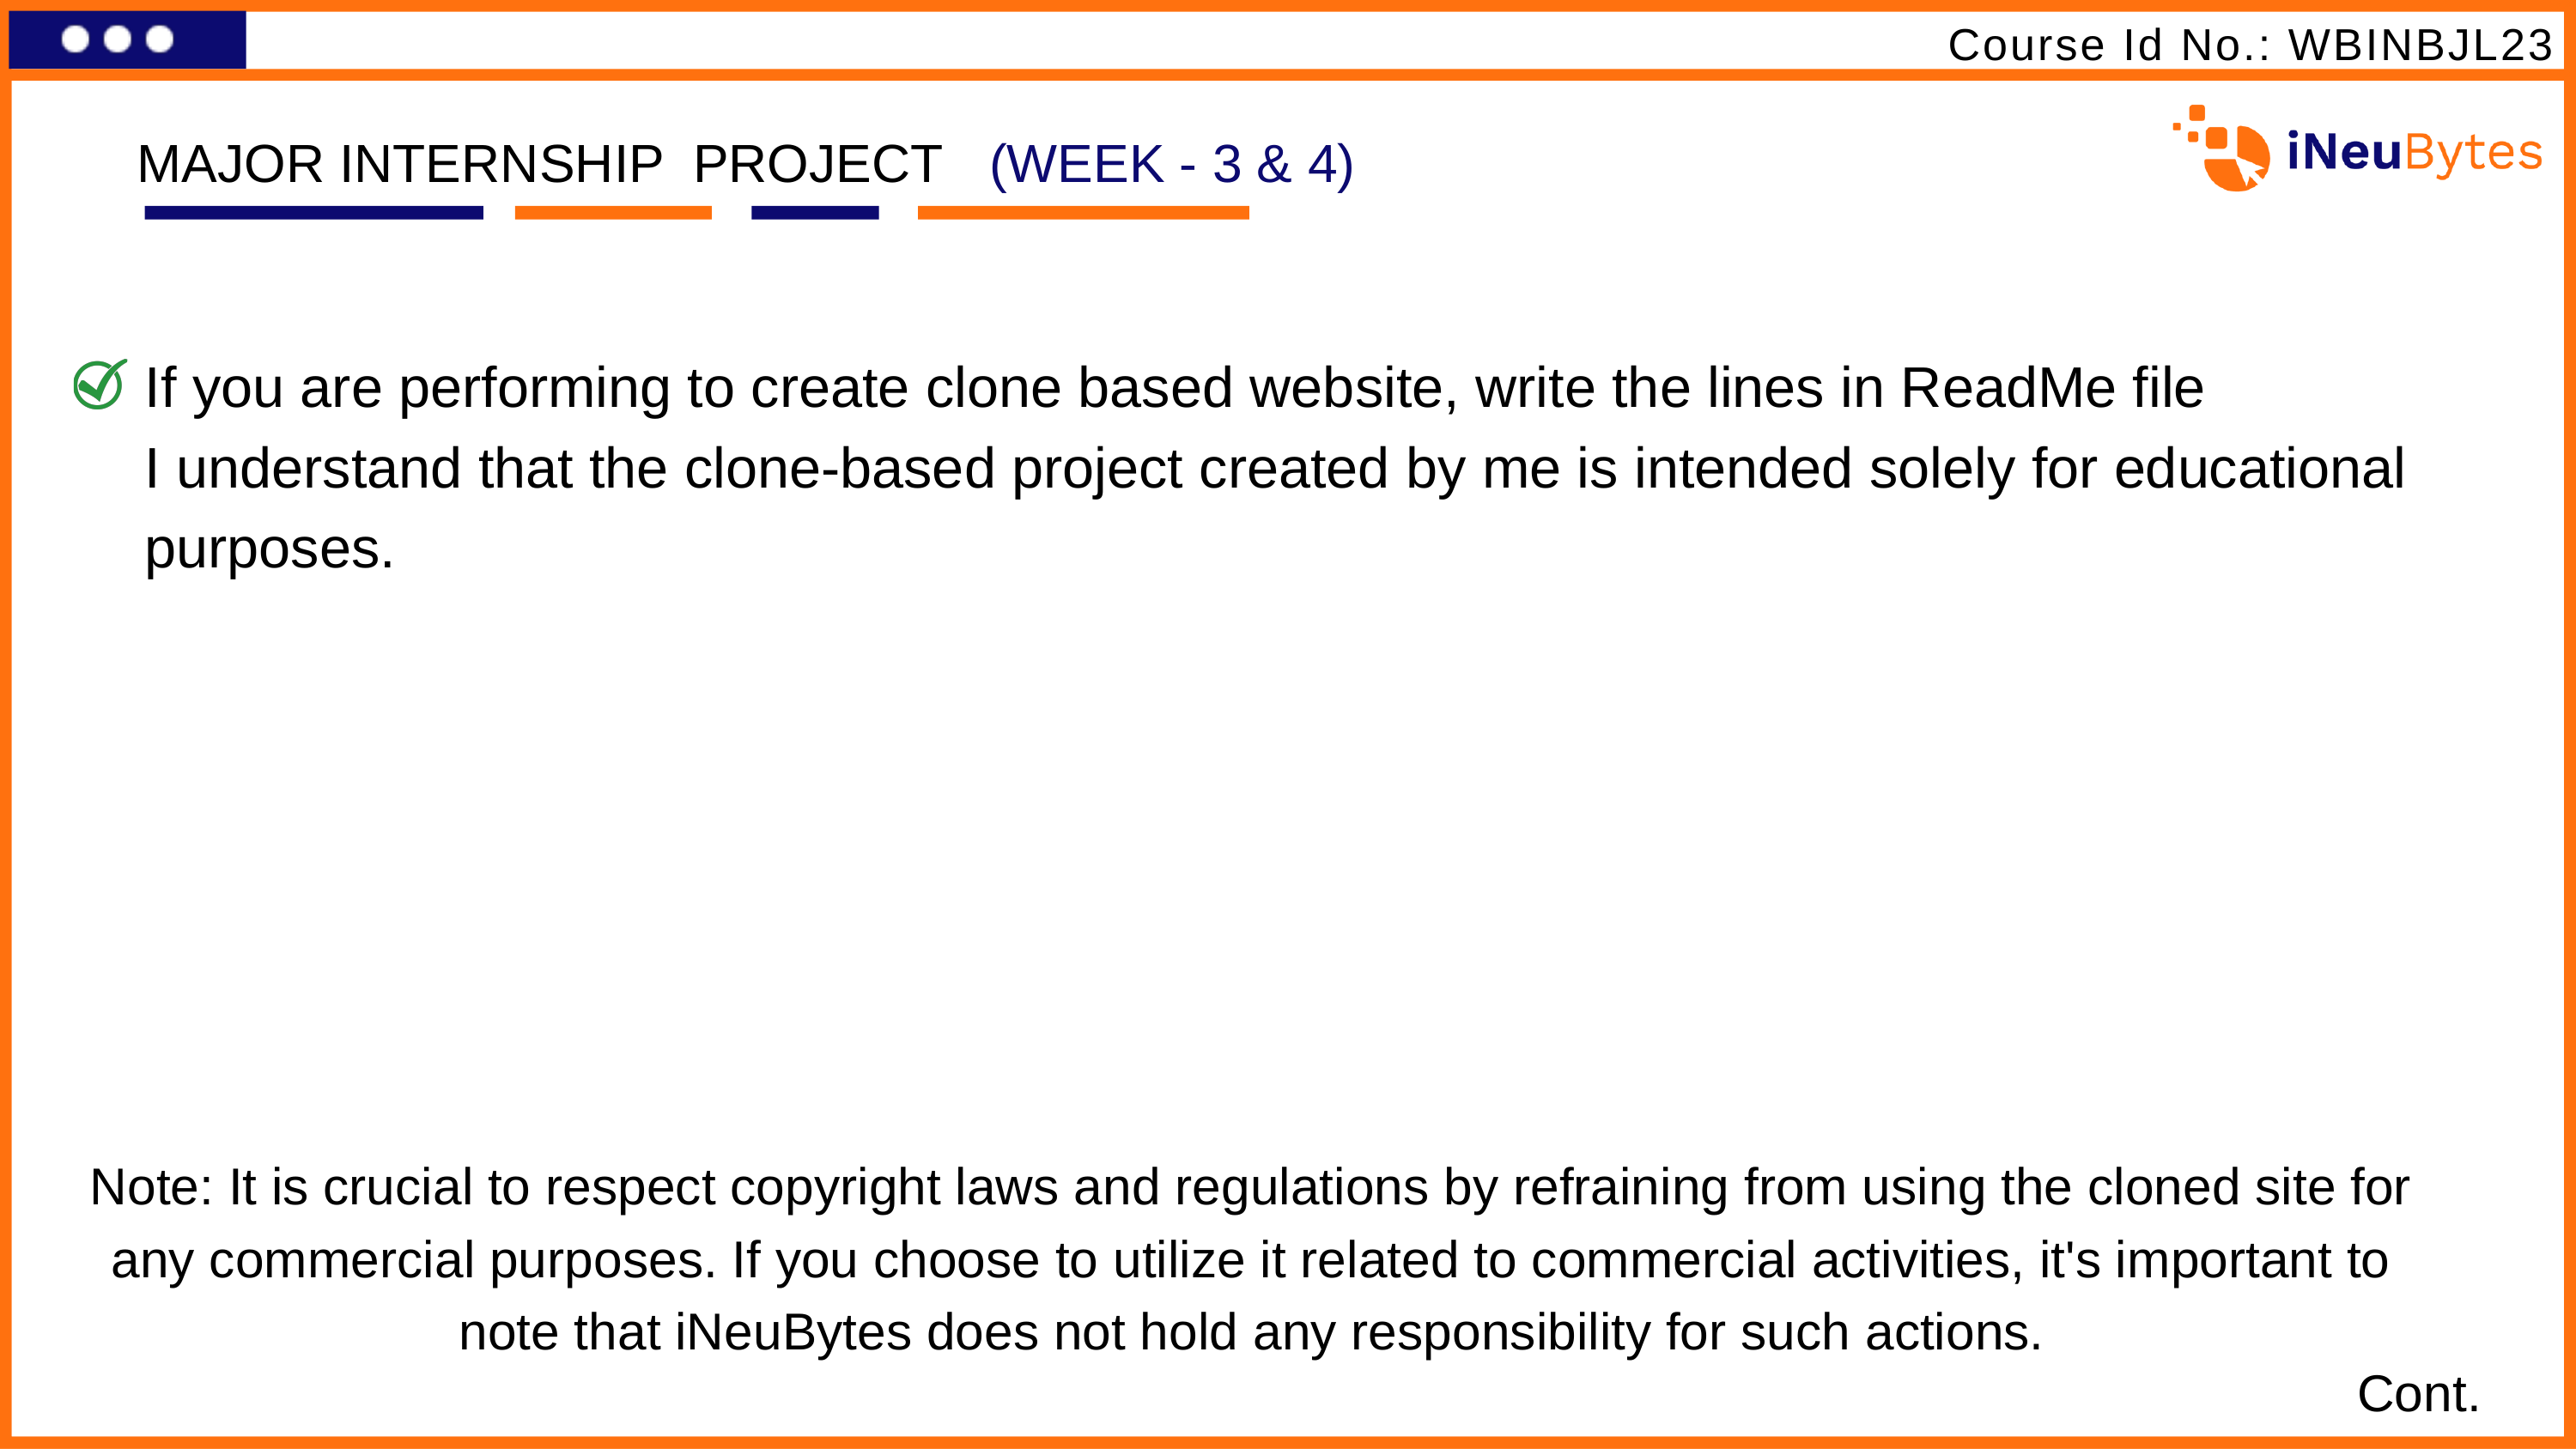

Course Id No.: WBINBJL23

MAJOR INTERNSHIP  PROJECT
(WEEK - 3 & 4)

If you are performing to create clone based website, write the lines in ReadMe file
I understand that the clone-based project created by me is intended solely for educational purposes.

Note: It is crucial to respect copyright laws and regulations by refraining from using the cloned site for any commercial purposes. If you choose to utilize it related to commercial activities, it's important to note that iNeuBytes does not hold any responsibility for such actions.
Cont.